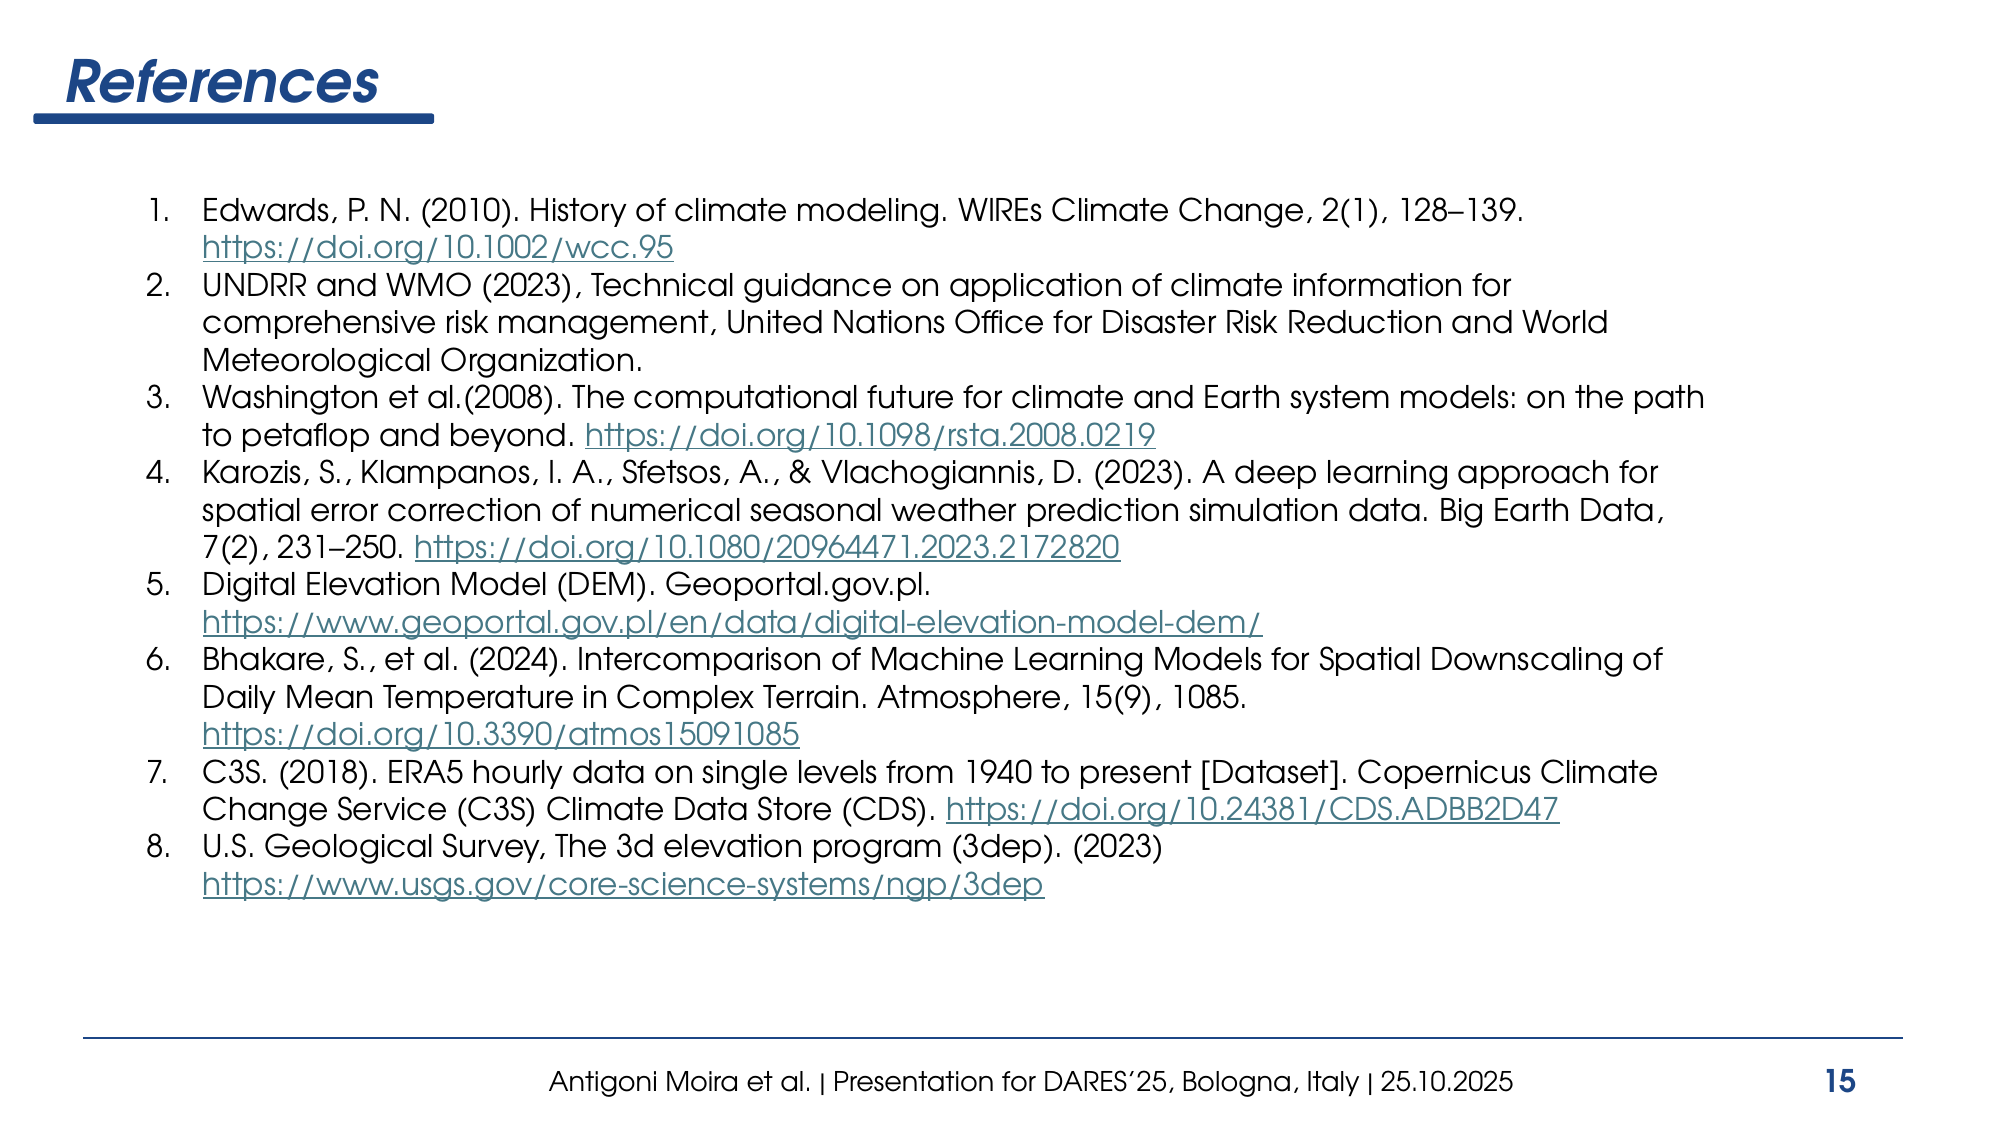

References

Edwards, P. N. (2010). History of climate modeling. WIREs Climate Change, 2(1), 128–139. https://doi.org/10.1002/wcc.95
UNDRR and WMO (2023), Technical guidance on application of climate information for comprehensive risk management, United Nations Office for Disaster Risk Reduction and World Meteorological Organization.
Washington et al.(2008). The computational future for climate and Earth system models: on the path to petaflop and beyond. https://doi.org/10.1098/rsta.2008.0219
Karozis, S., Klampanos, I. A., Sfetsos, A., & Vlachogiannis, D. (2023). A deep learning approach for spatial error correction of numerical seasonal weather prediction simulation data. Big Earth Data, 7(2), 231–250. https://doi.org/10.1080/20964471.2023.2172820
Digital Elevation Model (DEM). Geoportal.gov.pl. https://www.geoportal.gov.pl/en/data/digital-elevation-model-dem/
Bhakare, S., et al. (2024). Intercomparison of Machine Learning Models for Spatial Downscaling of Daily Mean Temperature in Complex Terrain. Atmosphere, 15(9), 1085. https://doi.org/10.3390/atmos15091085
C3S. (2018). ERA5 hourly data on single levels from 1940 to present [Dataset]. Copernicus Climate Change Service (C3S) Climate Data Store (CDS). https://doi.org/10.24381/CDS.ADBB2D47
U.S. Geological Survey, The 3d elevation program (3dep). (2023) https://www.usgs.gov/core-science-systems/ngp/3dep

Antigoni Moira et al. | Presentation for DARES’25, Bologna, Italy | 25.10.2025
15